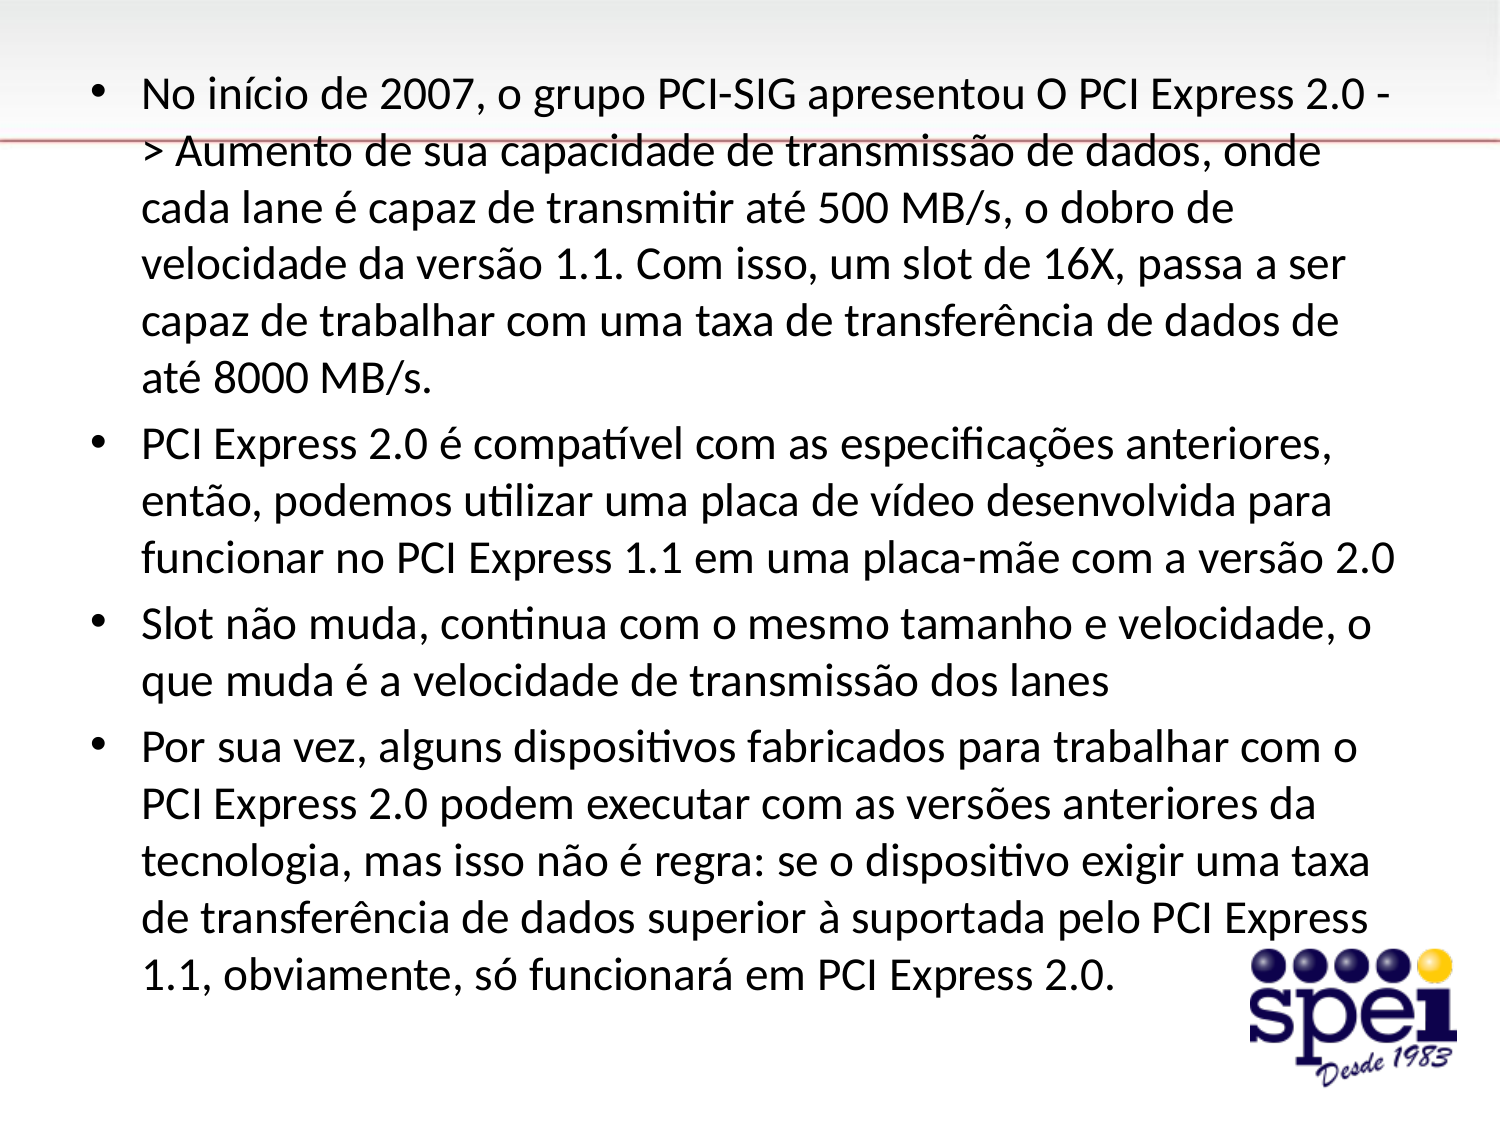

No início de 2007, o grupo PCI-SIG apresentou O PCI Express 2.0 -> Aumento de sua capacidade de transmissão de dados, onde  cada lane é capaz de transmitir até 500 MB/s, o dobro de velocidade da versão 1.1. Com isso, um slot de 16X, passa a ser capaz de trabalhar com uma taxa de transferência de dados de até 8000 MB/s.
PCI Express 2.0 é compatível com as especificações anteriores, então, podemos utilizar uma placa de vídeo desenvolvida para funcionar no PCI Express 1.1 em uma placa-mãe com a versão 2.0
Slot não muda, continua com o mesmo tamanho e velocidade, o que muda é a velocidade de transmissão dos lanes
Por sua vez, alguns dispositivos fabricados para trabalhar com o PCI Express 2.0 podem executar com as versões anteriores da tecnologia, mas isso não é regra: se o dispositivo exigir uma taxa de transferência de dados superior à suportada pelo PCI Express 1.1, obviamente, só funcionará em PCI Express 2.0.